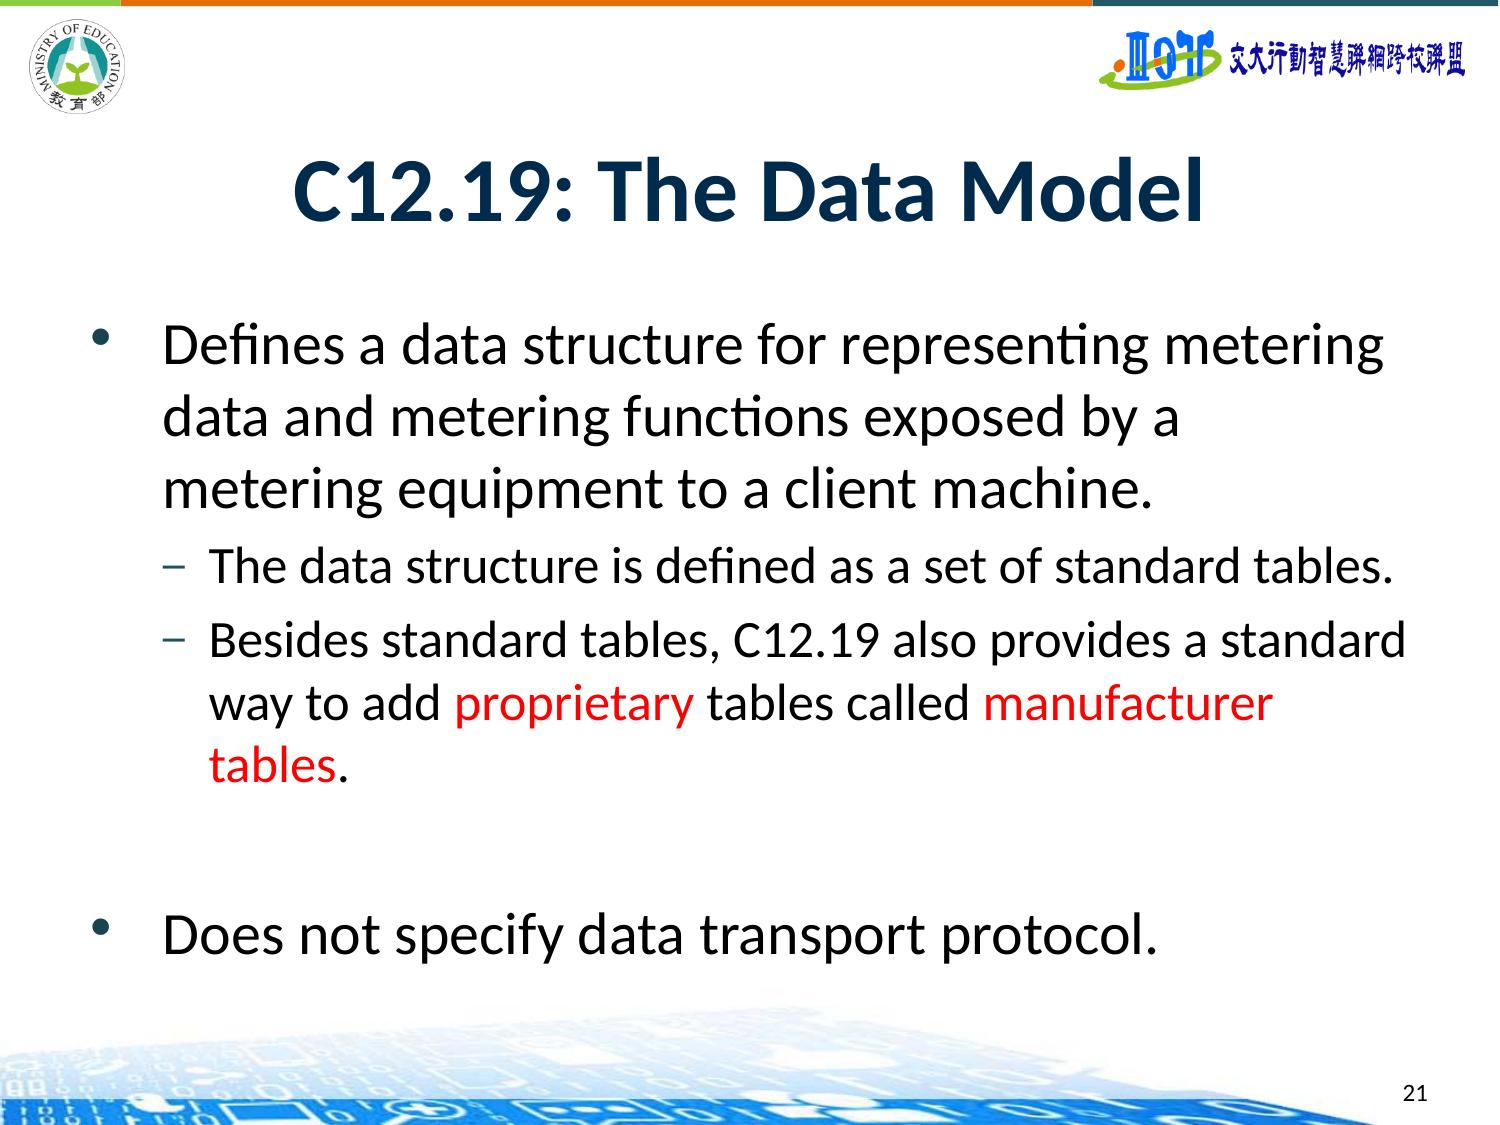

# C12.19: The Data Model
Defines a data structure for representing metering data and metering functions exposed by a metering equipment to a client machine.
The data structure is defined as a set of standard tables.
Besides standard tables, C12.19 also provides a standard way to add proprietary tables called manufacturer tables.

Does not specify data transport protocol.
21